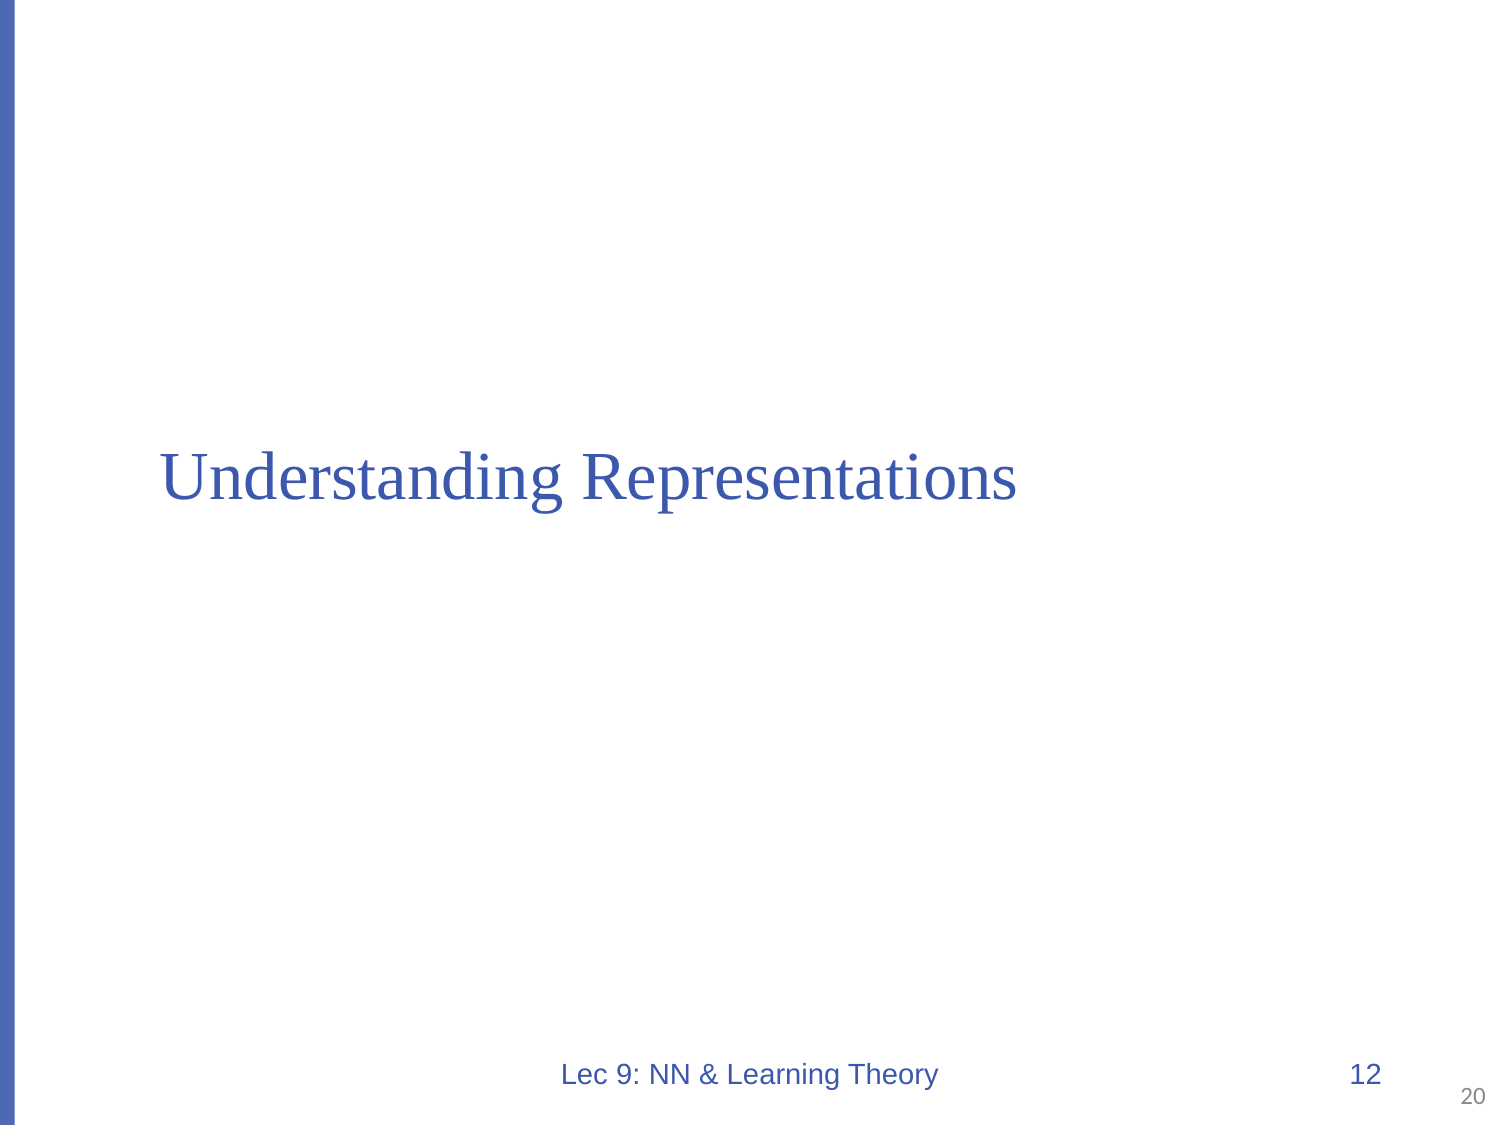

# Understanding Representations
Lec 9: NN & Learning Theory
12
20